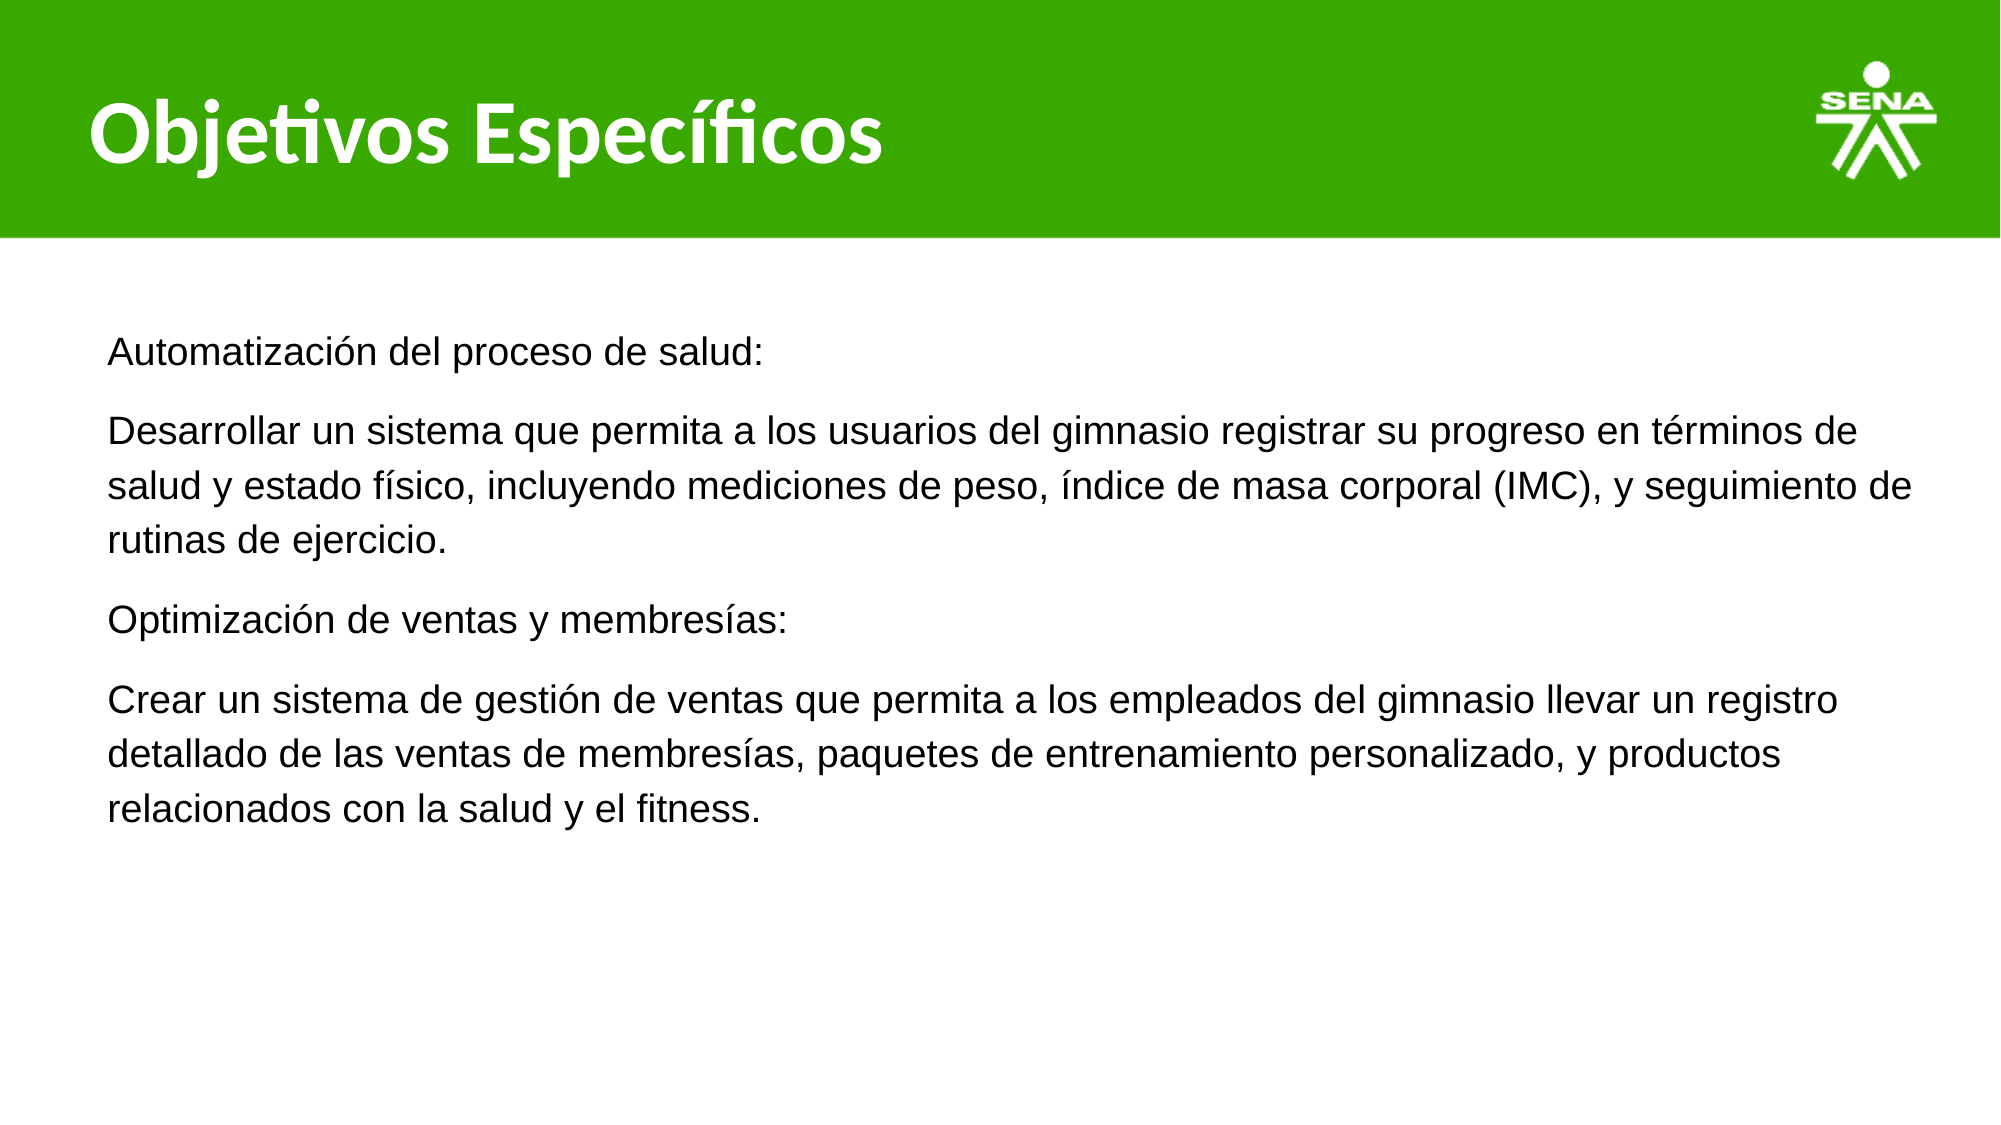

# Objetivos Específicos

Automatización del proceso de salud:
Desarrollar un sistema que permita a los usuarios del gimnasio registrar su progreso en términos de salud y estado físico, incluyendo mediciones de peso, índice de masa corporal (IMC), y seguimiento de rutinas de ejercicio.
Optimización de ventas y membresías:
Crear un sistema de gestión de ventas que permita a los empleados del gimnasio llevar un registro detallado de las ventas de membresías, paquetes de entrenamiento personalizado, y productos relacionados con la salud y el fitness.